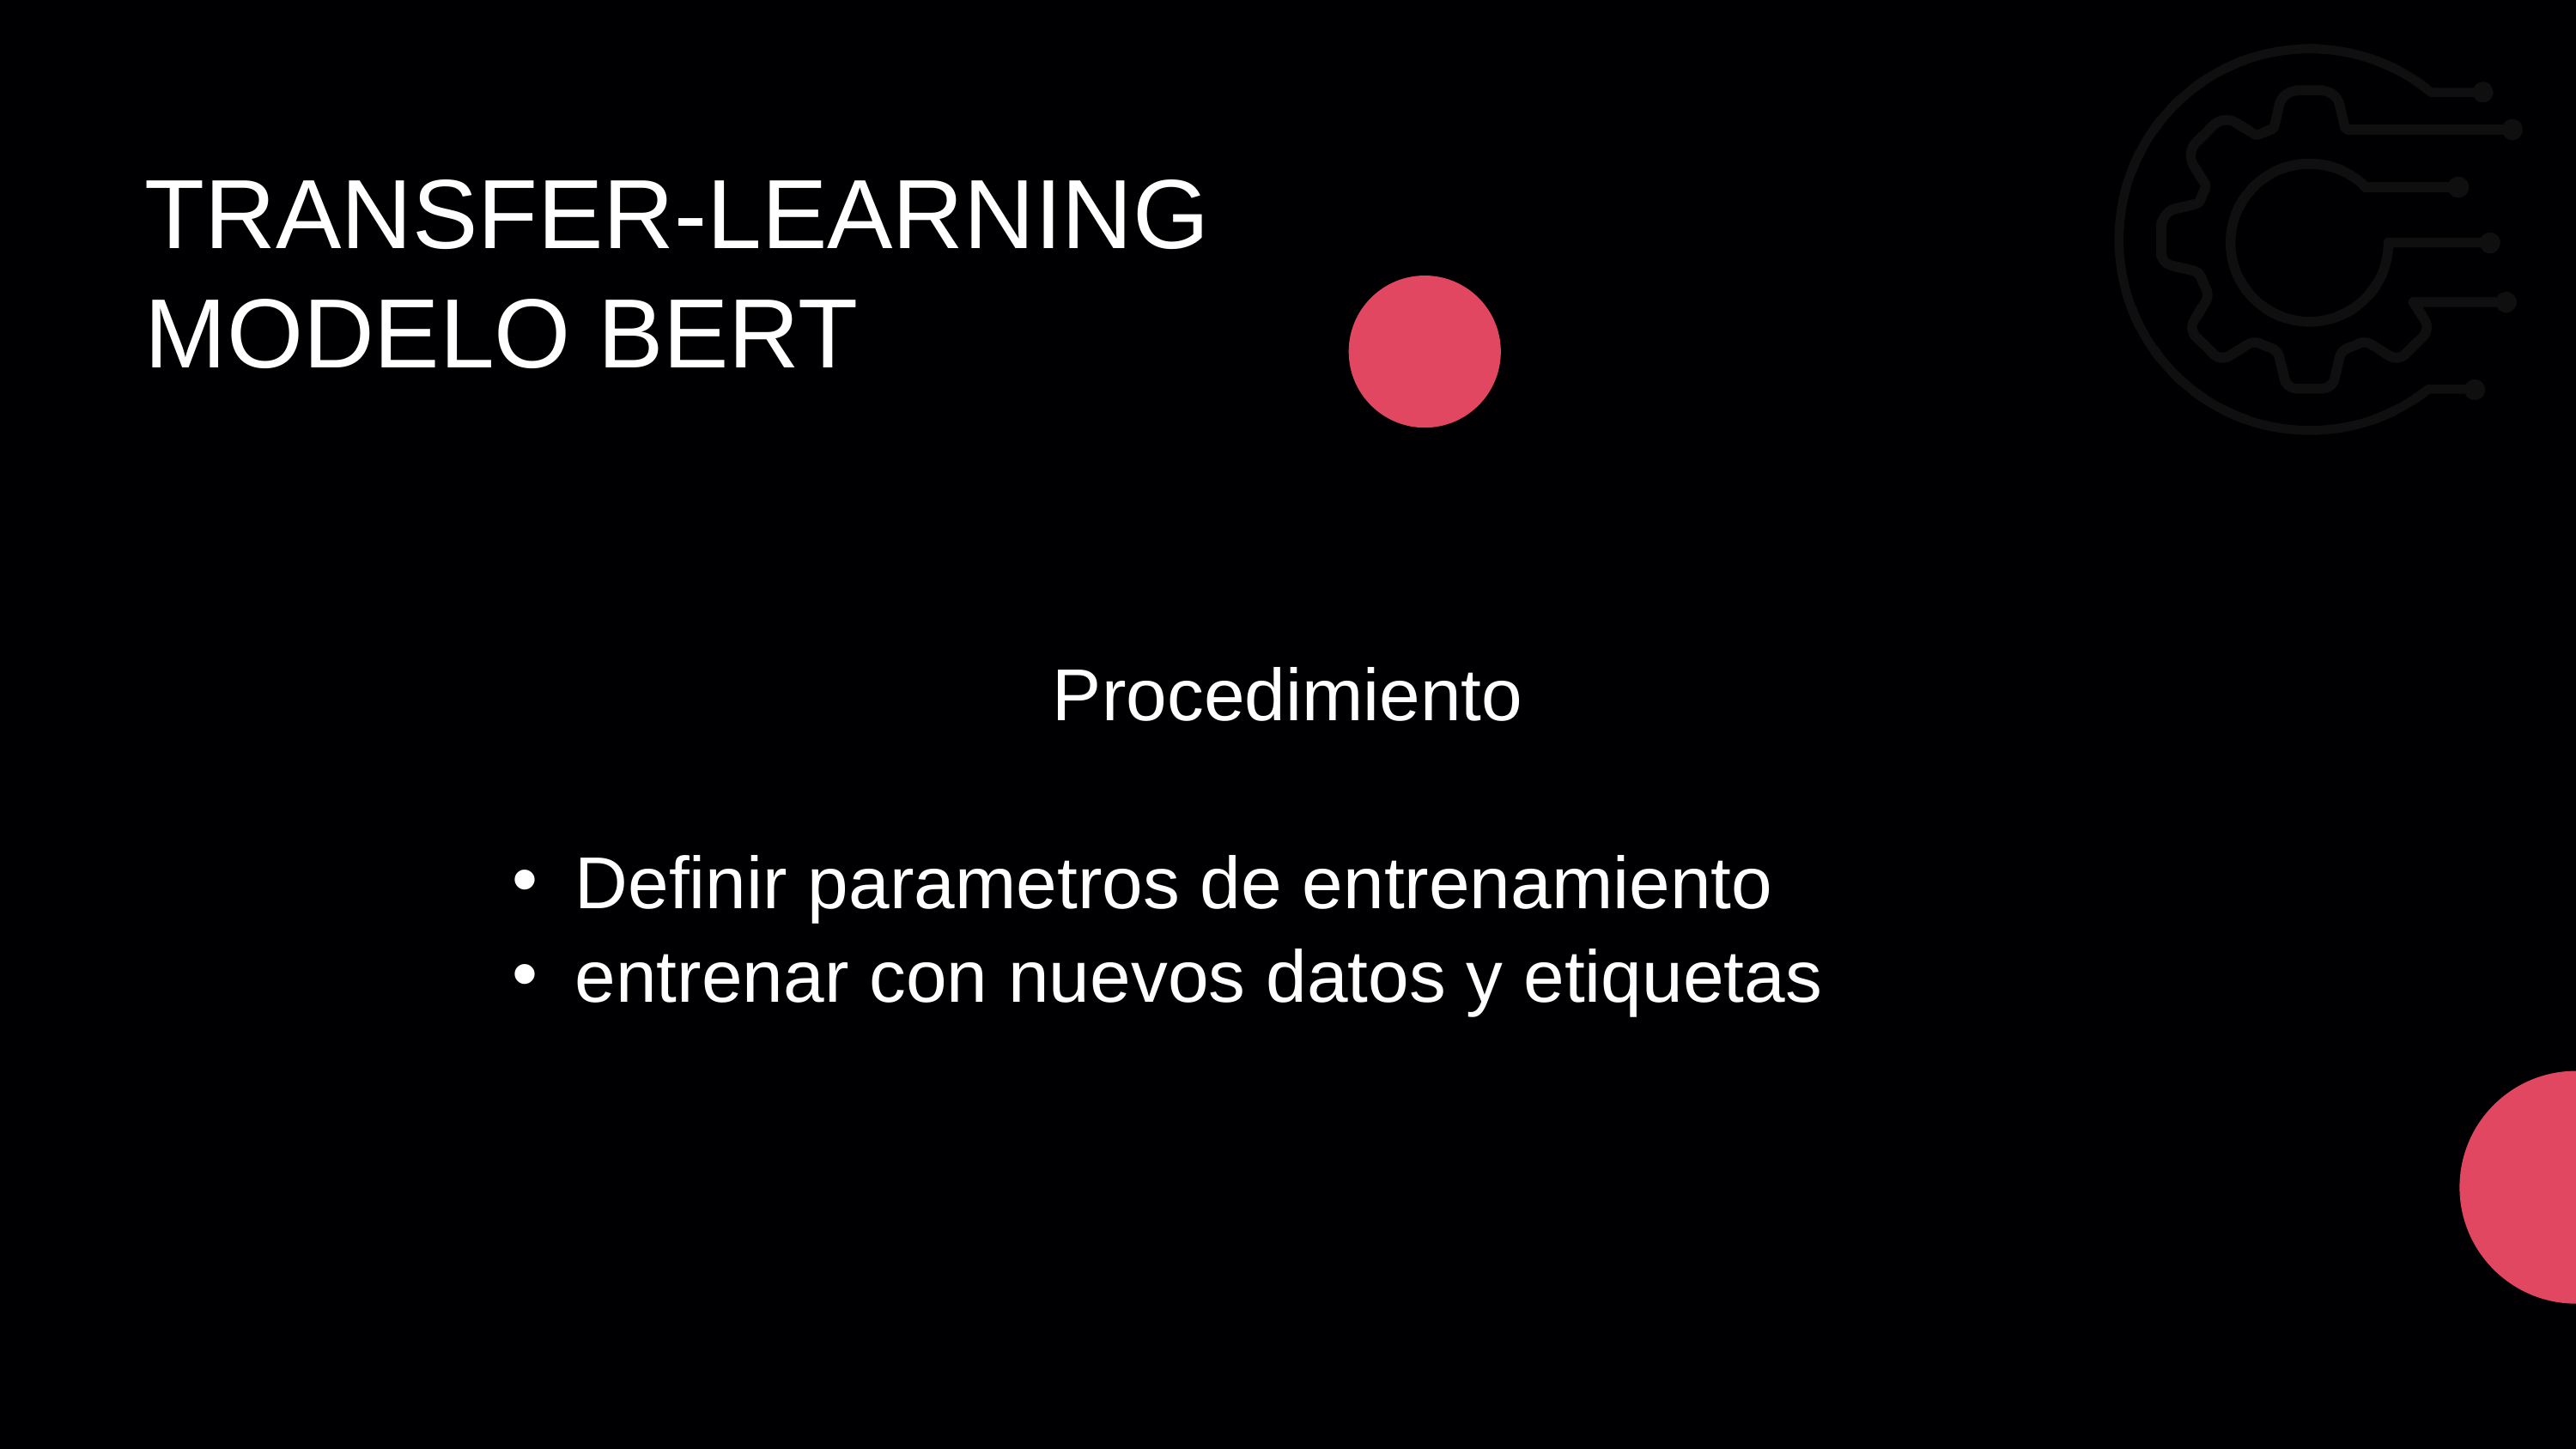

TRANSFER-LEARNING
MODELO BERT

Procedimiento

Definir parametros de entrenamiento
entrenar con nuevos datos y etiquetas